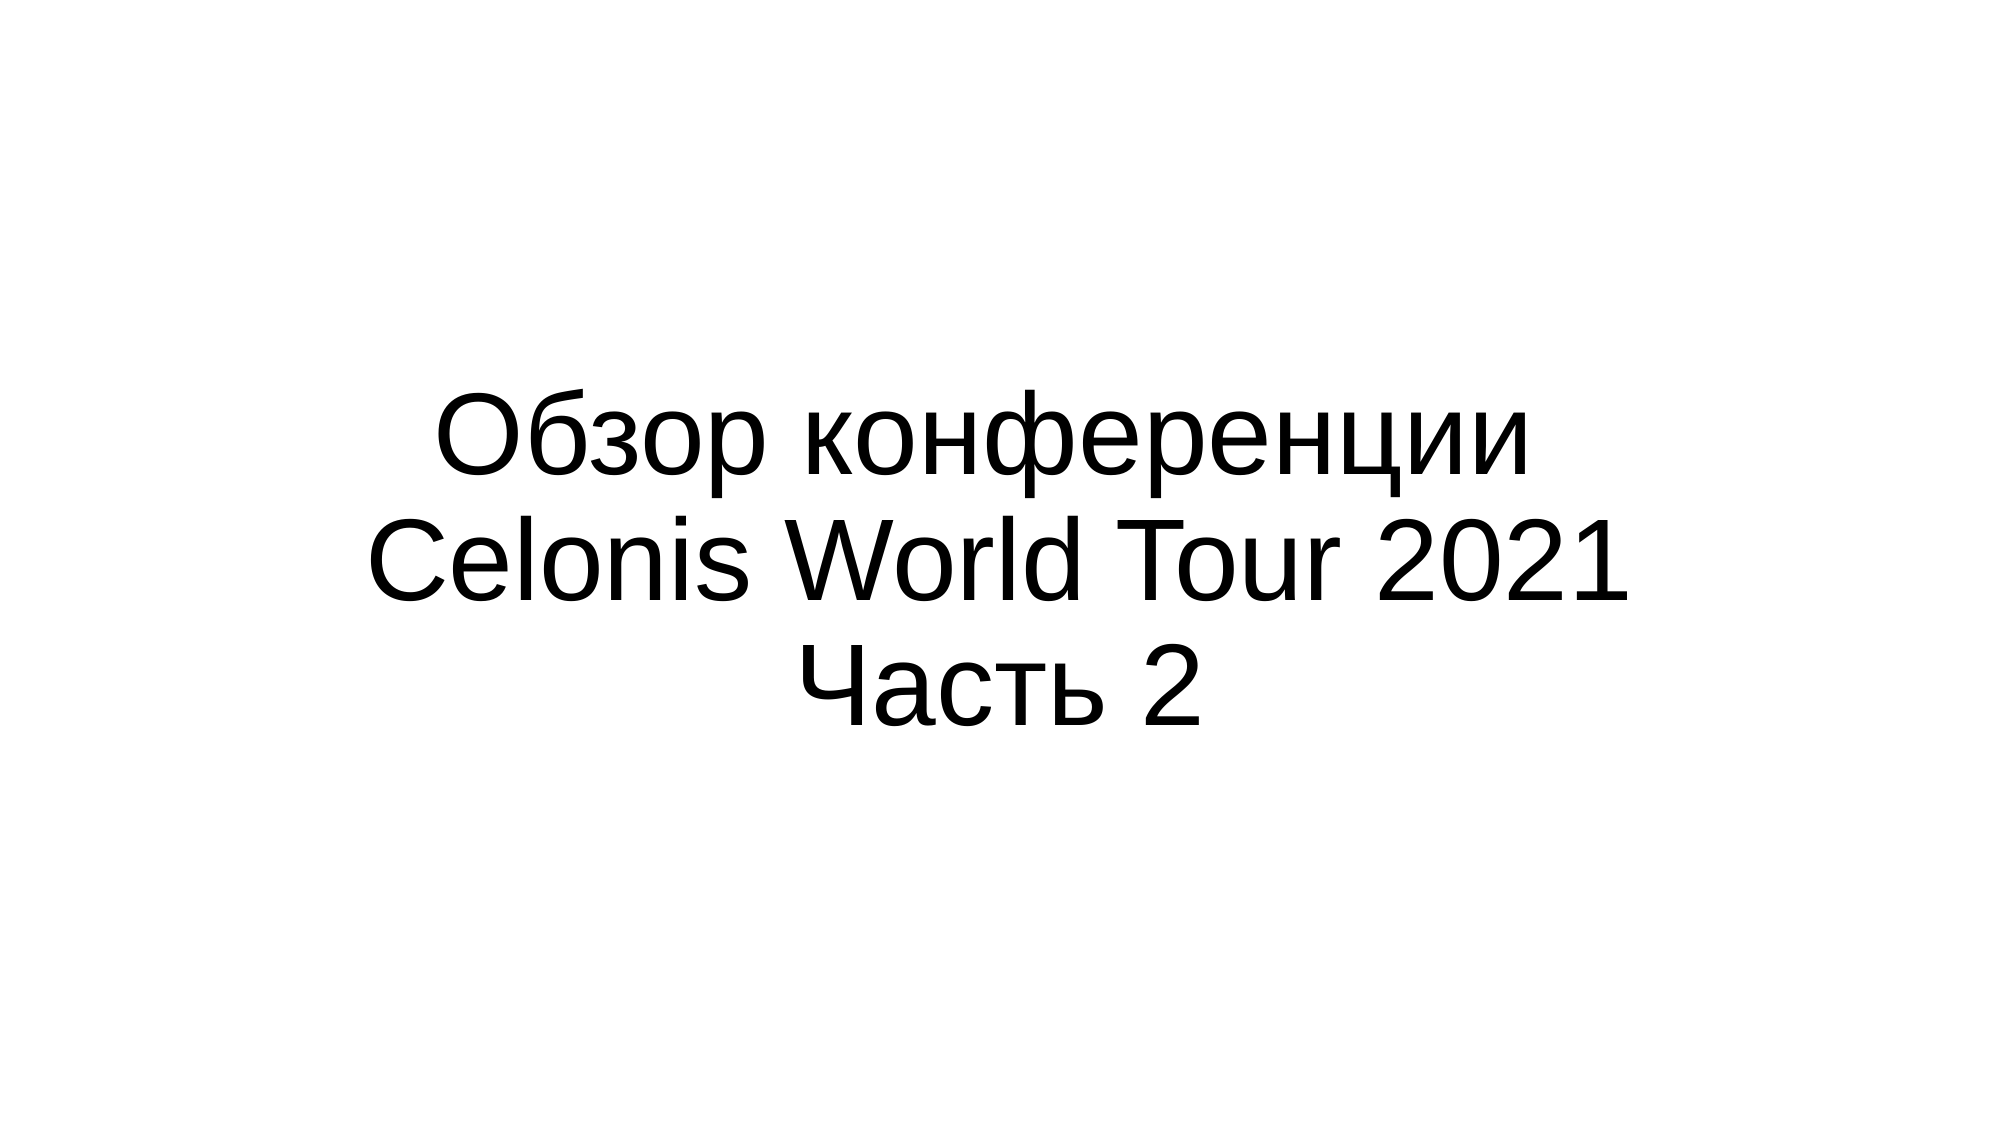

# Обзор конференции Celonis World Tour 2021 Часть 2